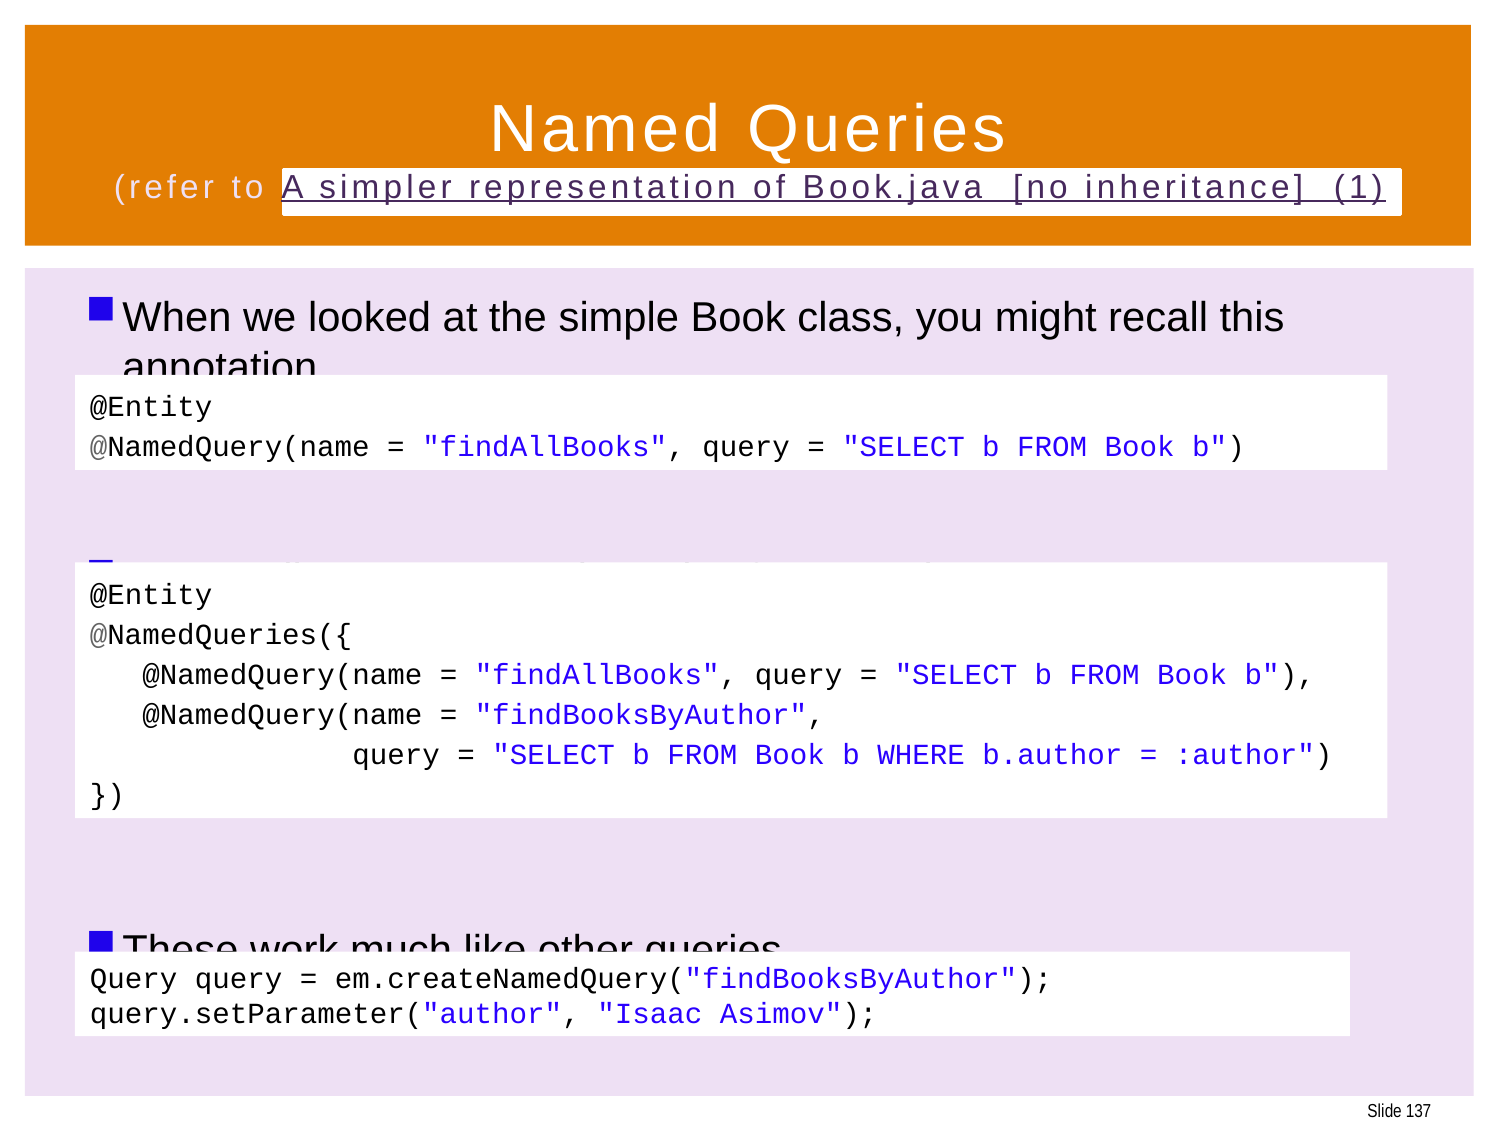

137
# Named Queries (refer to A simpler representation of Book.java  [no inheritance]  (1)

When we looked at the simple Book class, you might recall this annotation

You can list many named queries for an entity
These work much like other queries
@Entity
@NamedQuery(name = "findAllBooks", query = "SELECT b FROM Book b")
@Entity
@NamedQueries({
   @NamedQuery(name = "findAllBooks", query = "SELECT b FROM Book b"),
   @NamedQuery(name = "findBooksByAuthor",
               query = "SELECT b FROM Book b WHERE b.author = :author")
})
Query query = em.createNamedQuery("findBooksByAuthor");
query.setParameter("author", "Isaac Asimov");